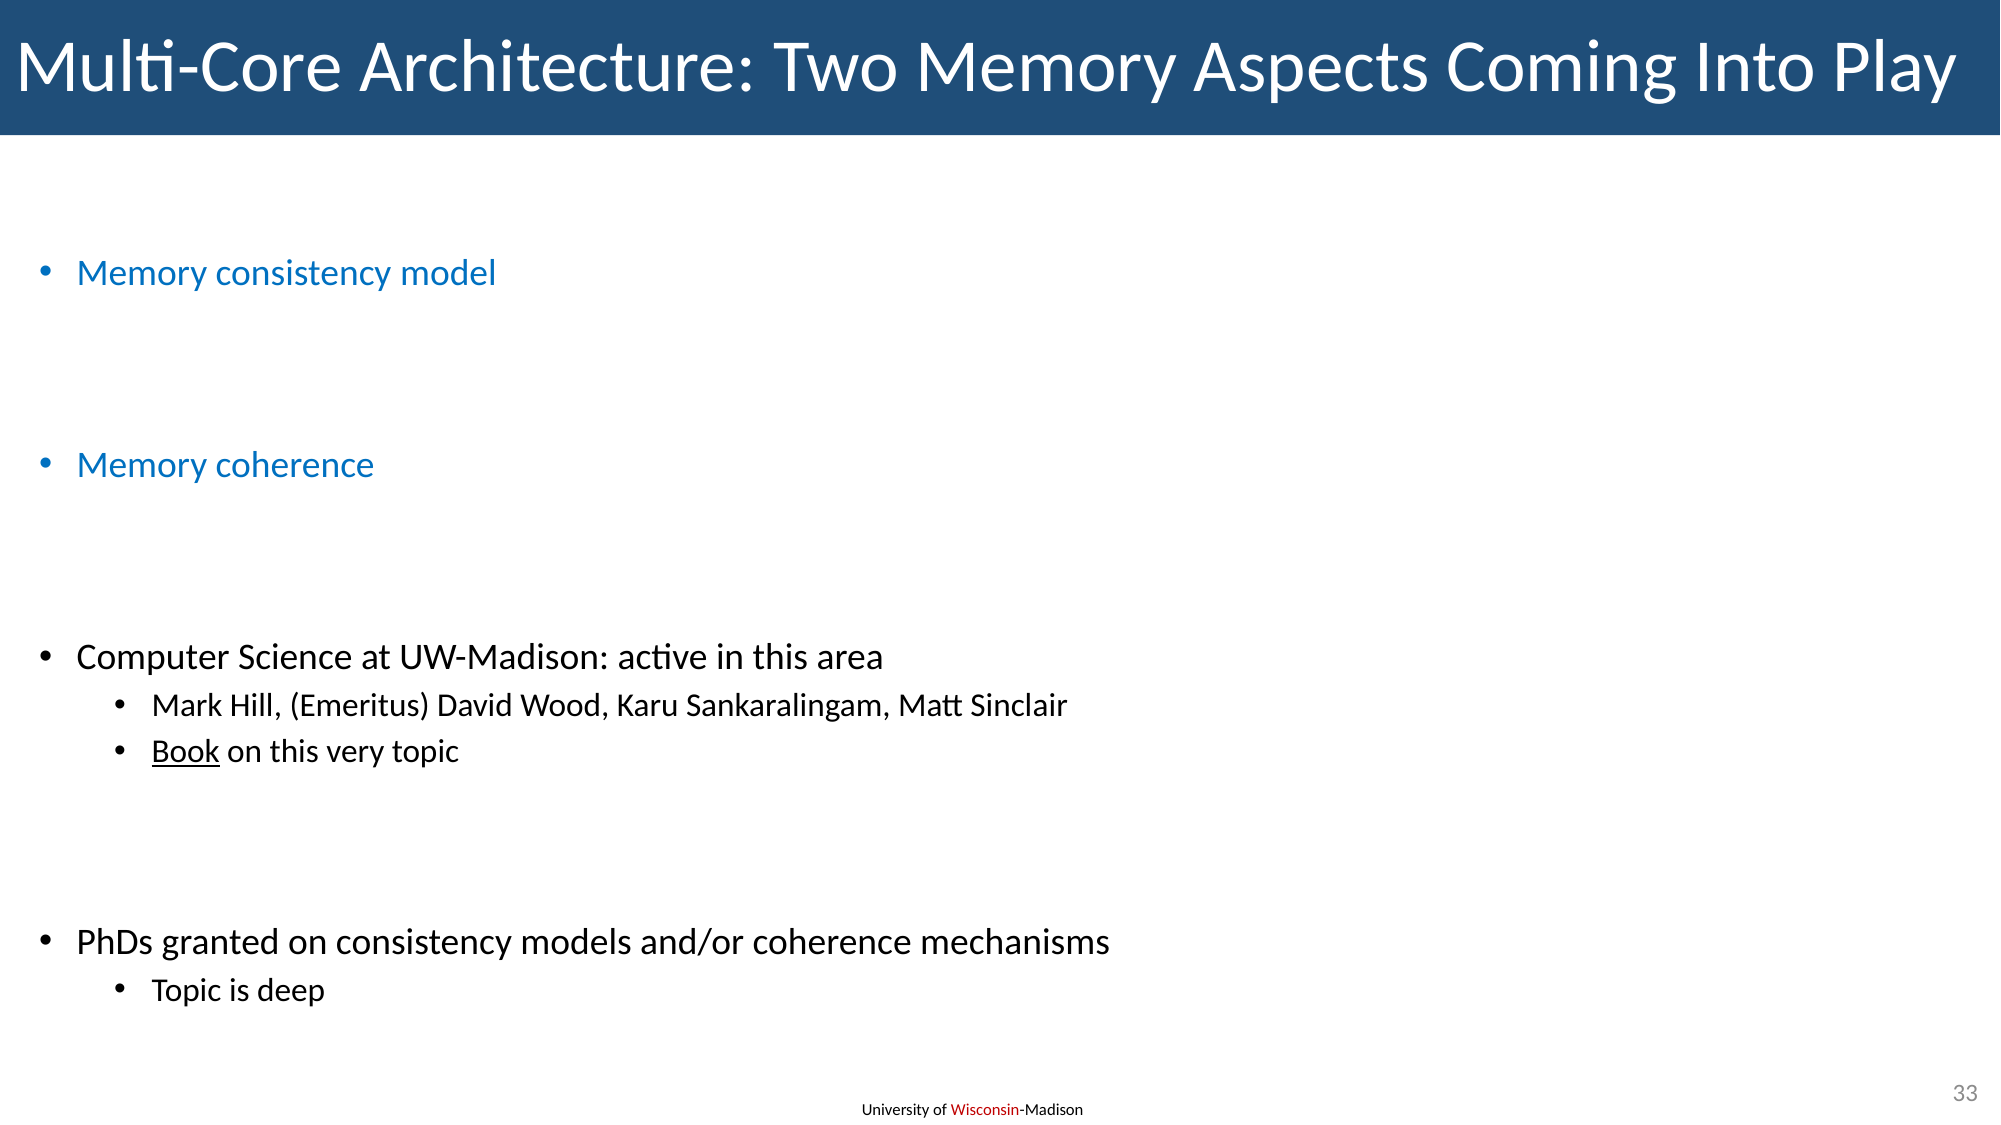

# Multi-Core Architecture: Two Memory Aspects Coming Into Play
Memory consistency model

Memory coherence

Computer Science at UW-Madison: active in this area
Mark Hill, (Emeritus) David Wood, Karu Sankaralingam, Matt Sinclair
Book on this very topic

PhDs granted on consistency models and/or coherence mechanisms
Topic is deep
33